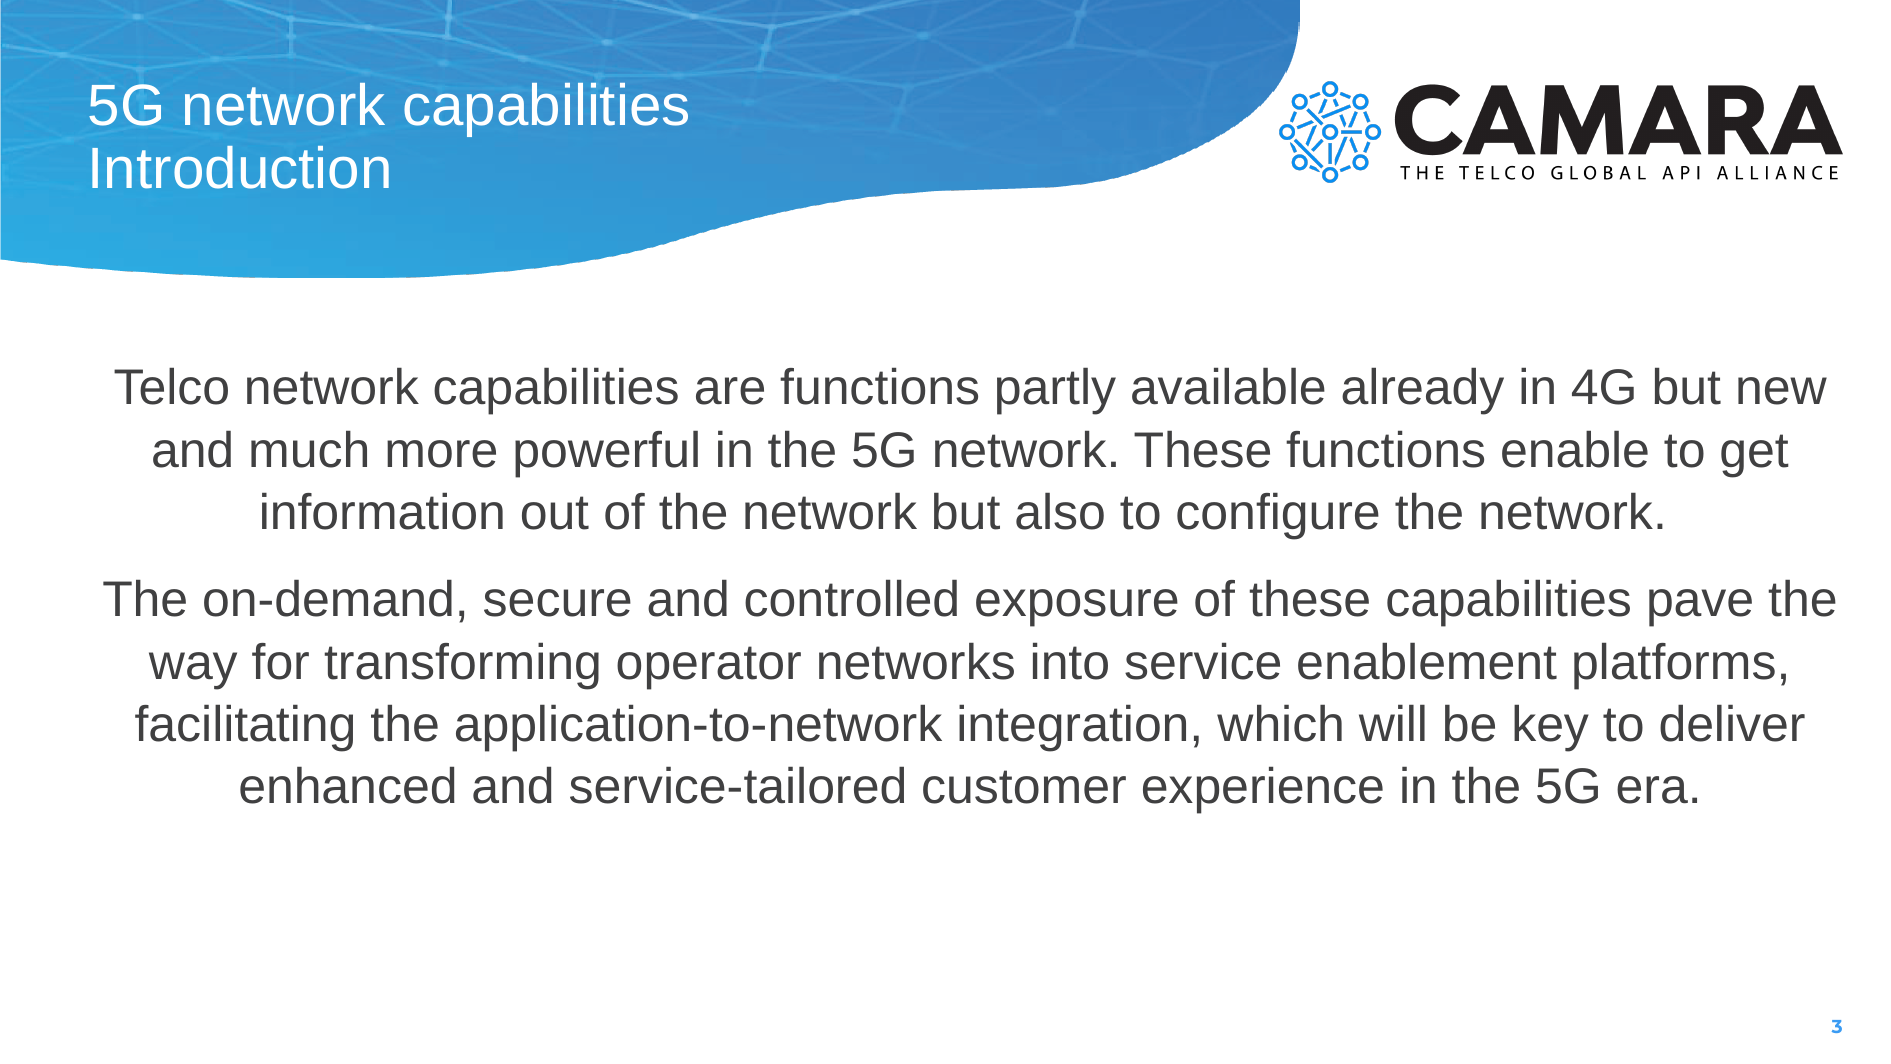

# 5G network capabilities Introduction
Telco network capabilities are functions partly available already in 4G but new and much more powerful in the 5G network. These functions enable to get information out of the network but also to configure the network.
The on-demand, secure and controlled exposure of these capabilities pave the way for transforming operator networks into service enablement platforms, facilitating the application-to-network integration, which will be key to deliver enhanced and service-tailored customer experience in the 5G era.